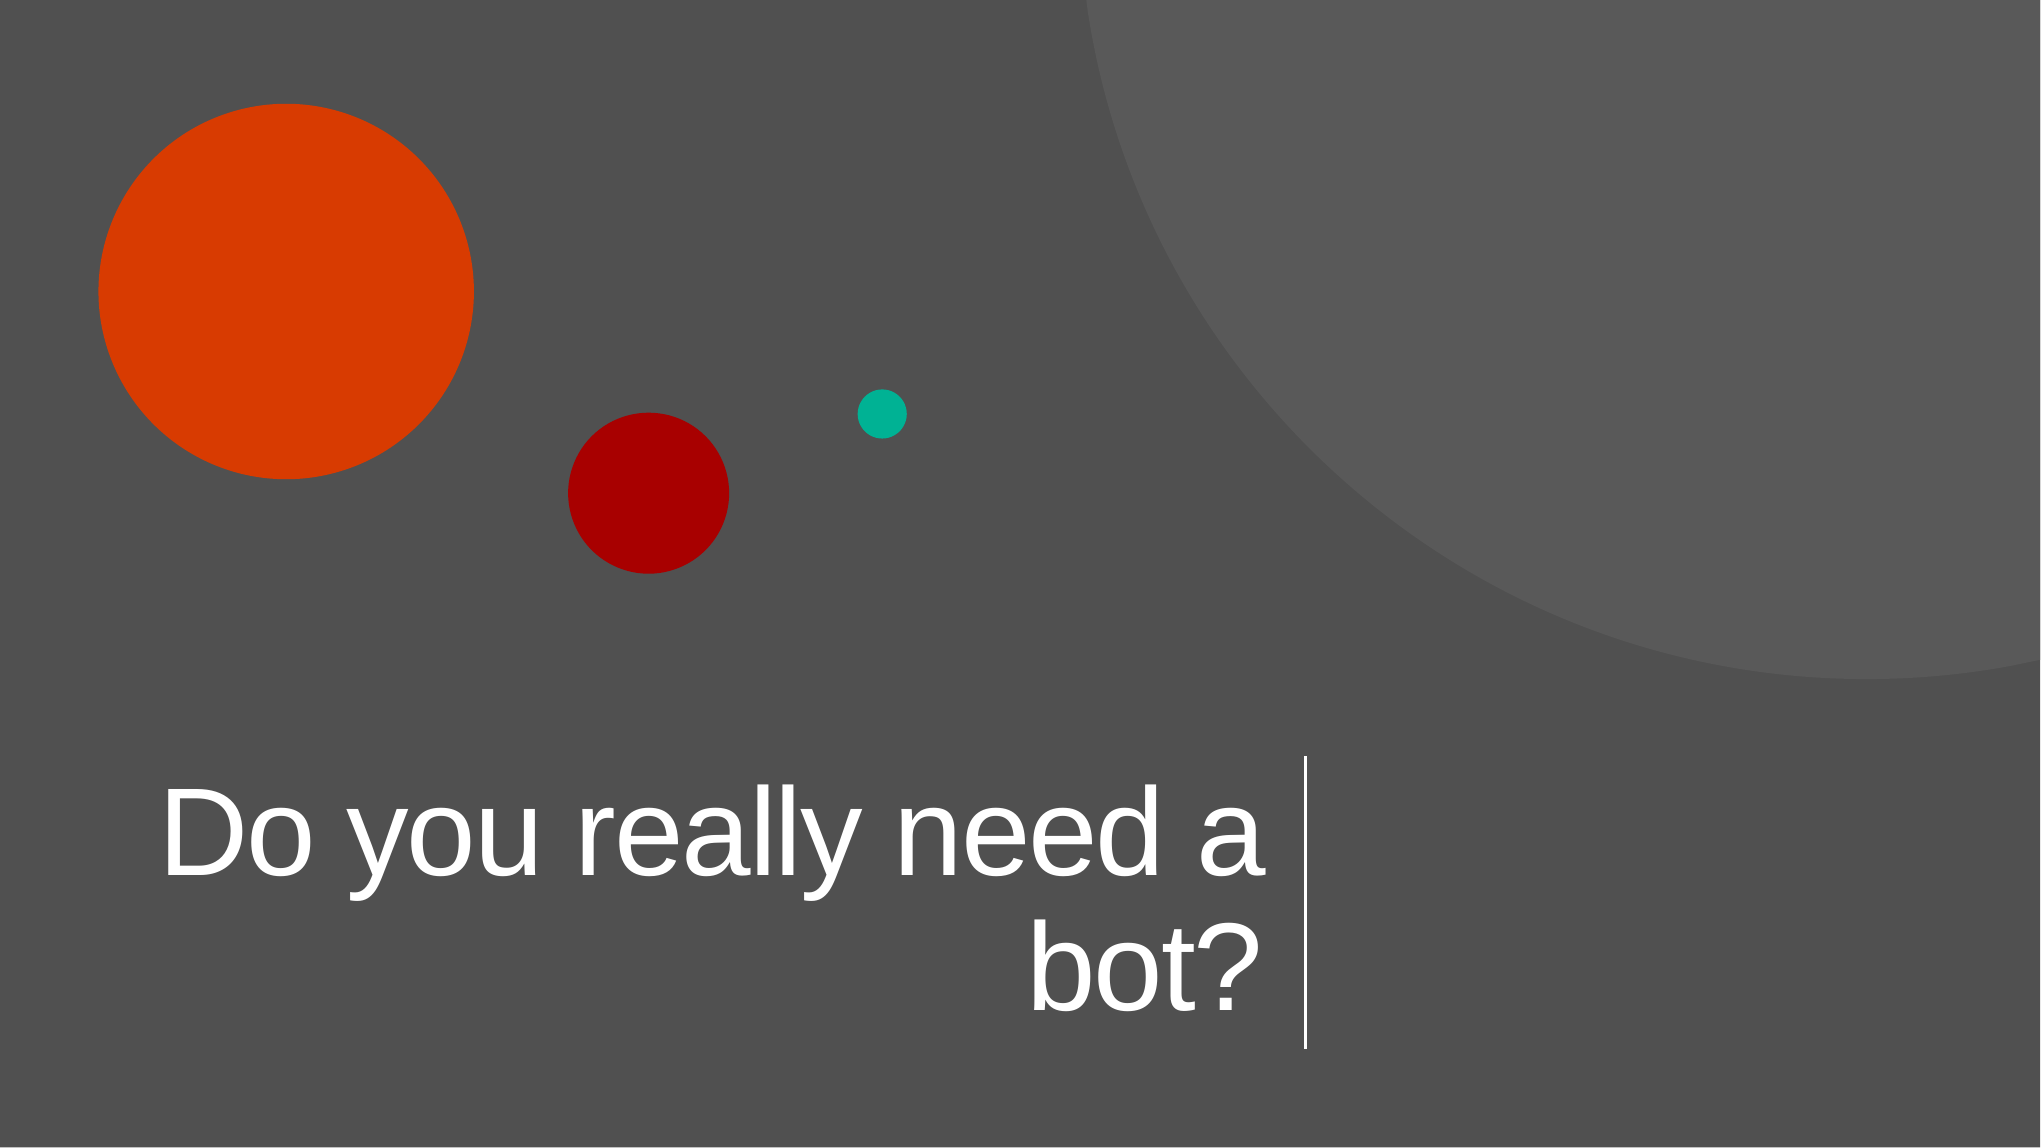

# Do you really need a bot?